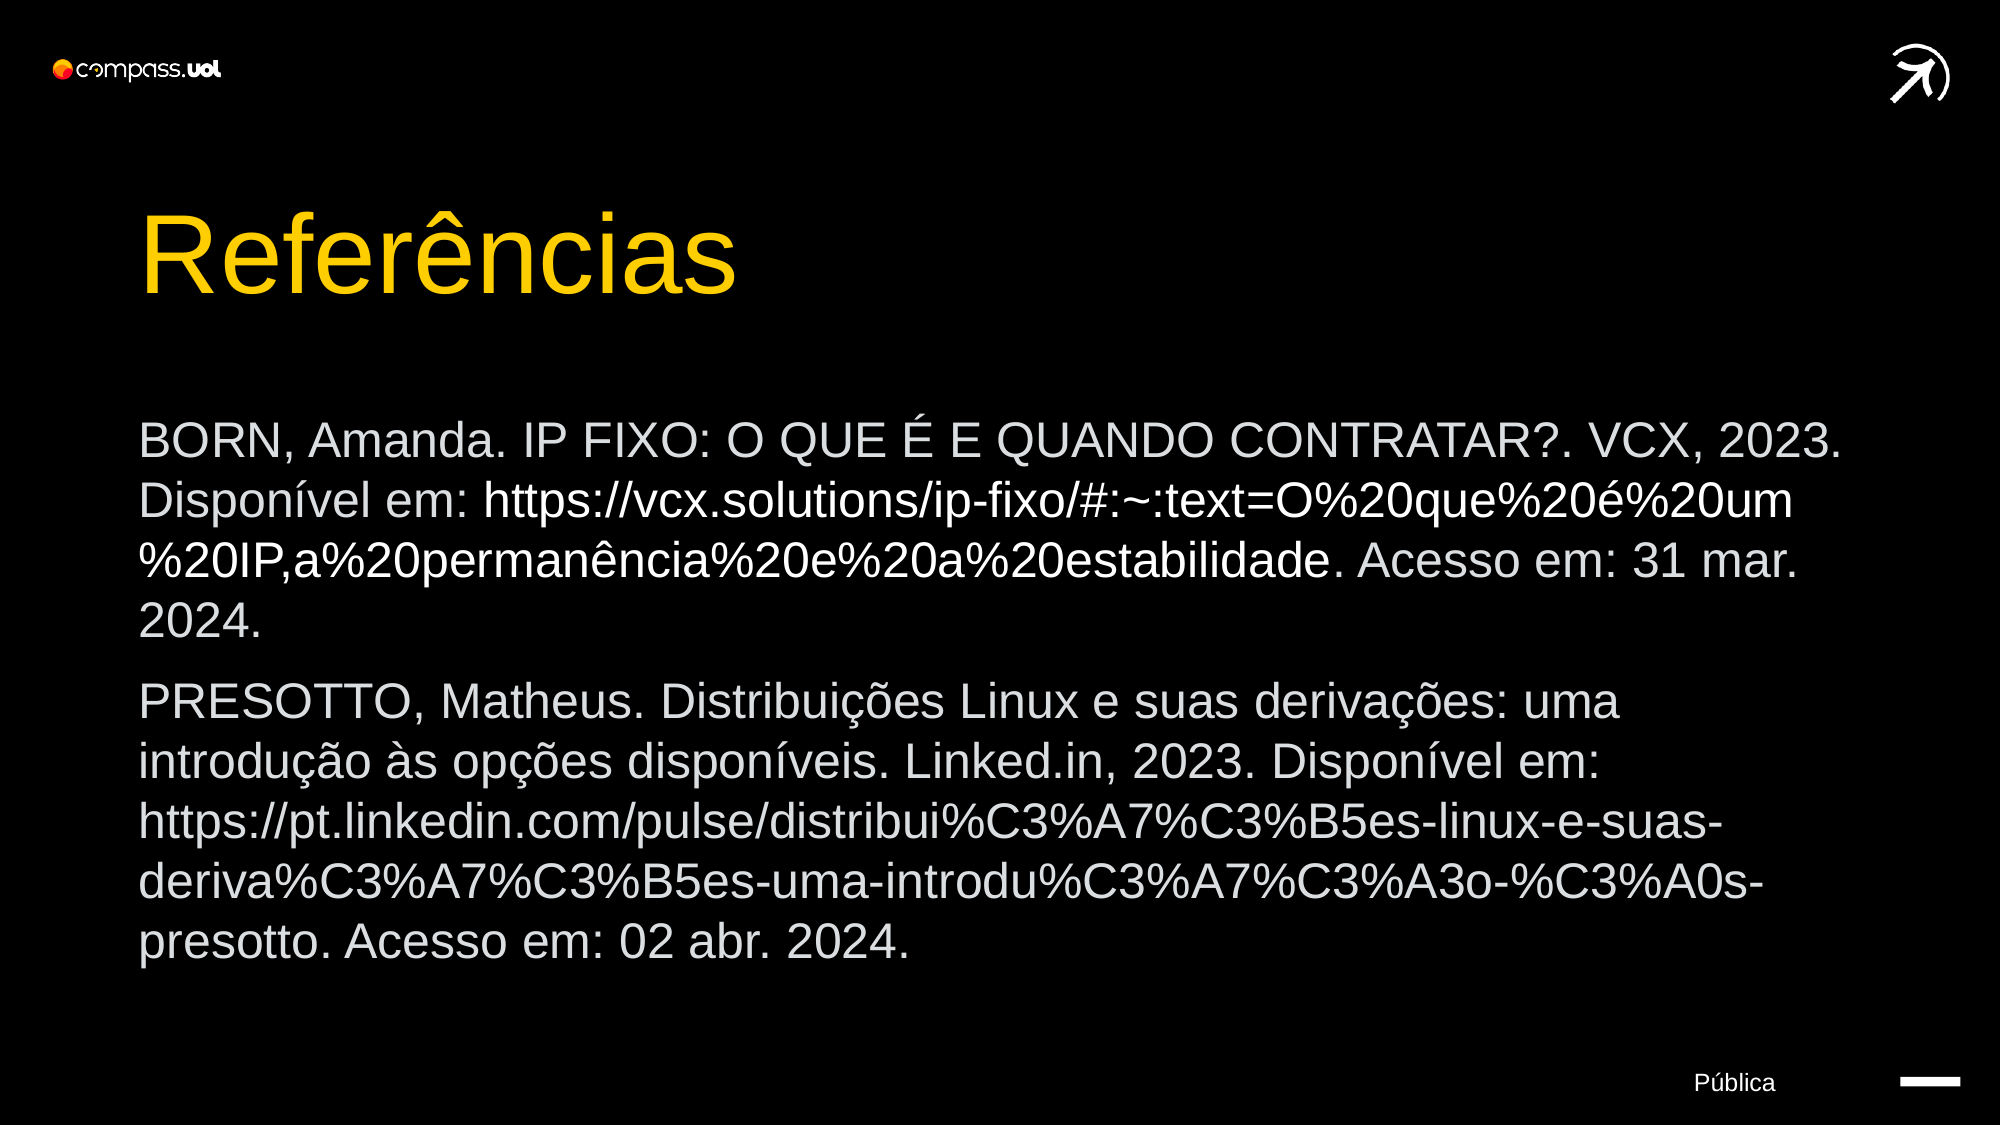

Referências
BORN, Amanda. IP FIXO: O QUE É E QUANDO CONTRATAR?. VCX, 2023. Disponível em: https://vcx.solutions/ip-fixo/#:~:text=O%20que%20é%20um%20IP,a%20permanência%20e%20a%20estabilidade. Acesso em: 31 mar. 2024.
PRESOTTO, Matheus. Distribuições Linux e suas derivações: uma introdução às opções disponíveis. Linked.in, 2023. Disponível em: https://pt.linkedin.com/pulse/distribui%C3%A7%C3%B5es-linux-e-suas-deriva%C3%A7%C3%B5es-uma-introdu%C3%A7%C3%A3o-%C3%A0s-presotto. Acesso em: 02 abr. 2024.

Pública